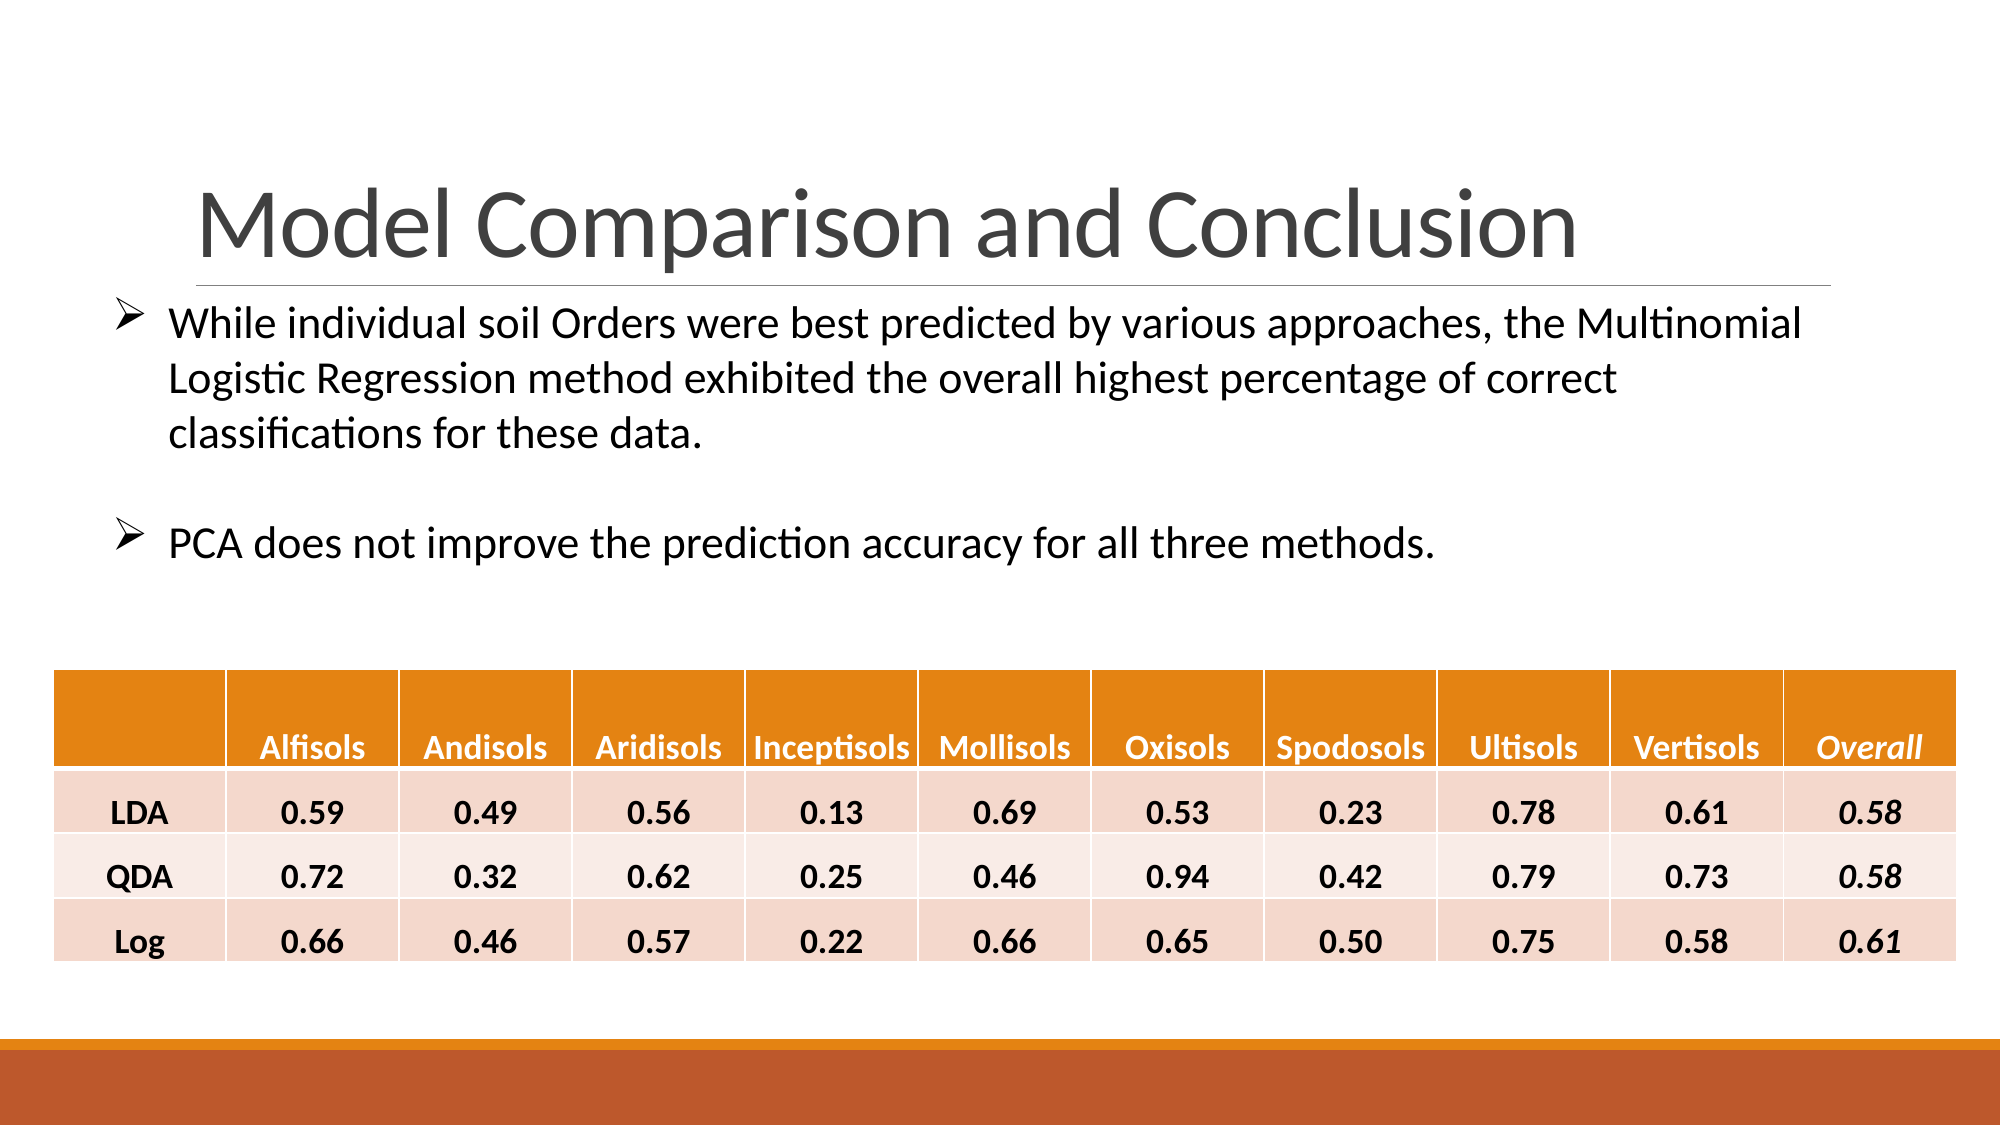

# Model Comparison and Conclusion
While individual soil Orders were best predicted by various approaches, the Multinomial Logistic Regression method exhibited the overall highest percentage of correct classifications for these data.

PCA does not improve the prediction accuracy for all three methods.
|  | Alfisols | Andisols | Aridisols | Inceptisols | Mollisols | Oxisols | Spodosols | Ultisols | Vertisols | Overall |
| --- | --- | --- | --- | --- | --- | --- | --- | --- | --- | --- |
| LDA | 0.59 | 0.49 | 0.56 | 0.13 | 0.69 | 0.53 | 0.23 | 0.78 | 0.61 | 0.58 |
| QDA | 0.72 | 0.32 | 0.62 | 0.25 | 0.46 | 0.94 | 0.42 | 0.79 | 0.73 | 0.58 |
| Log | 0.66 | 0.46 | 0.57 | 0.22 | 0.66 | 0.65 | 0.50 | 0.75 | 0.58 | 0.61 |